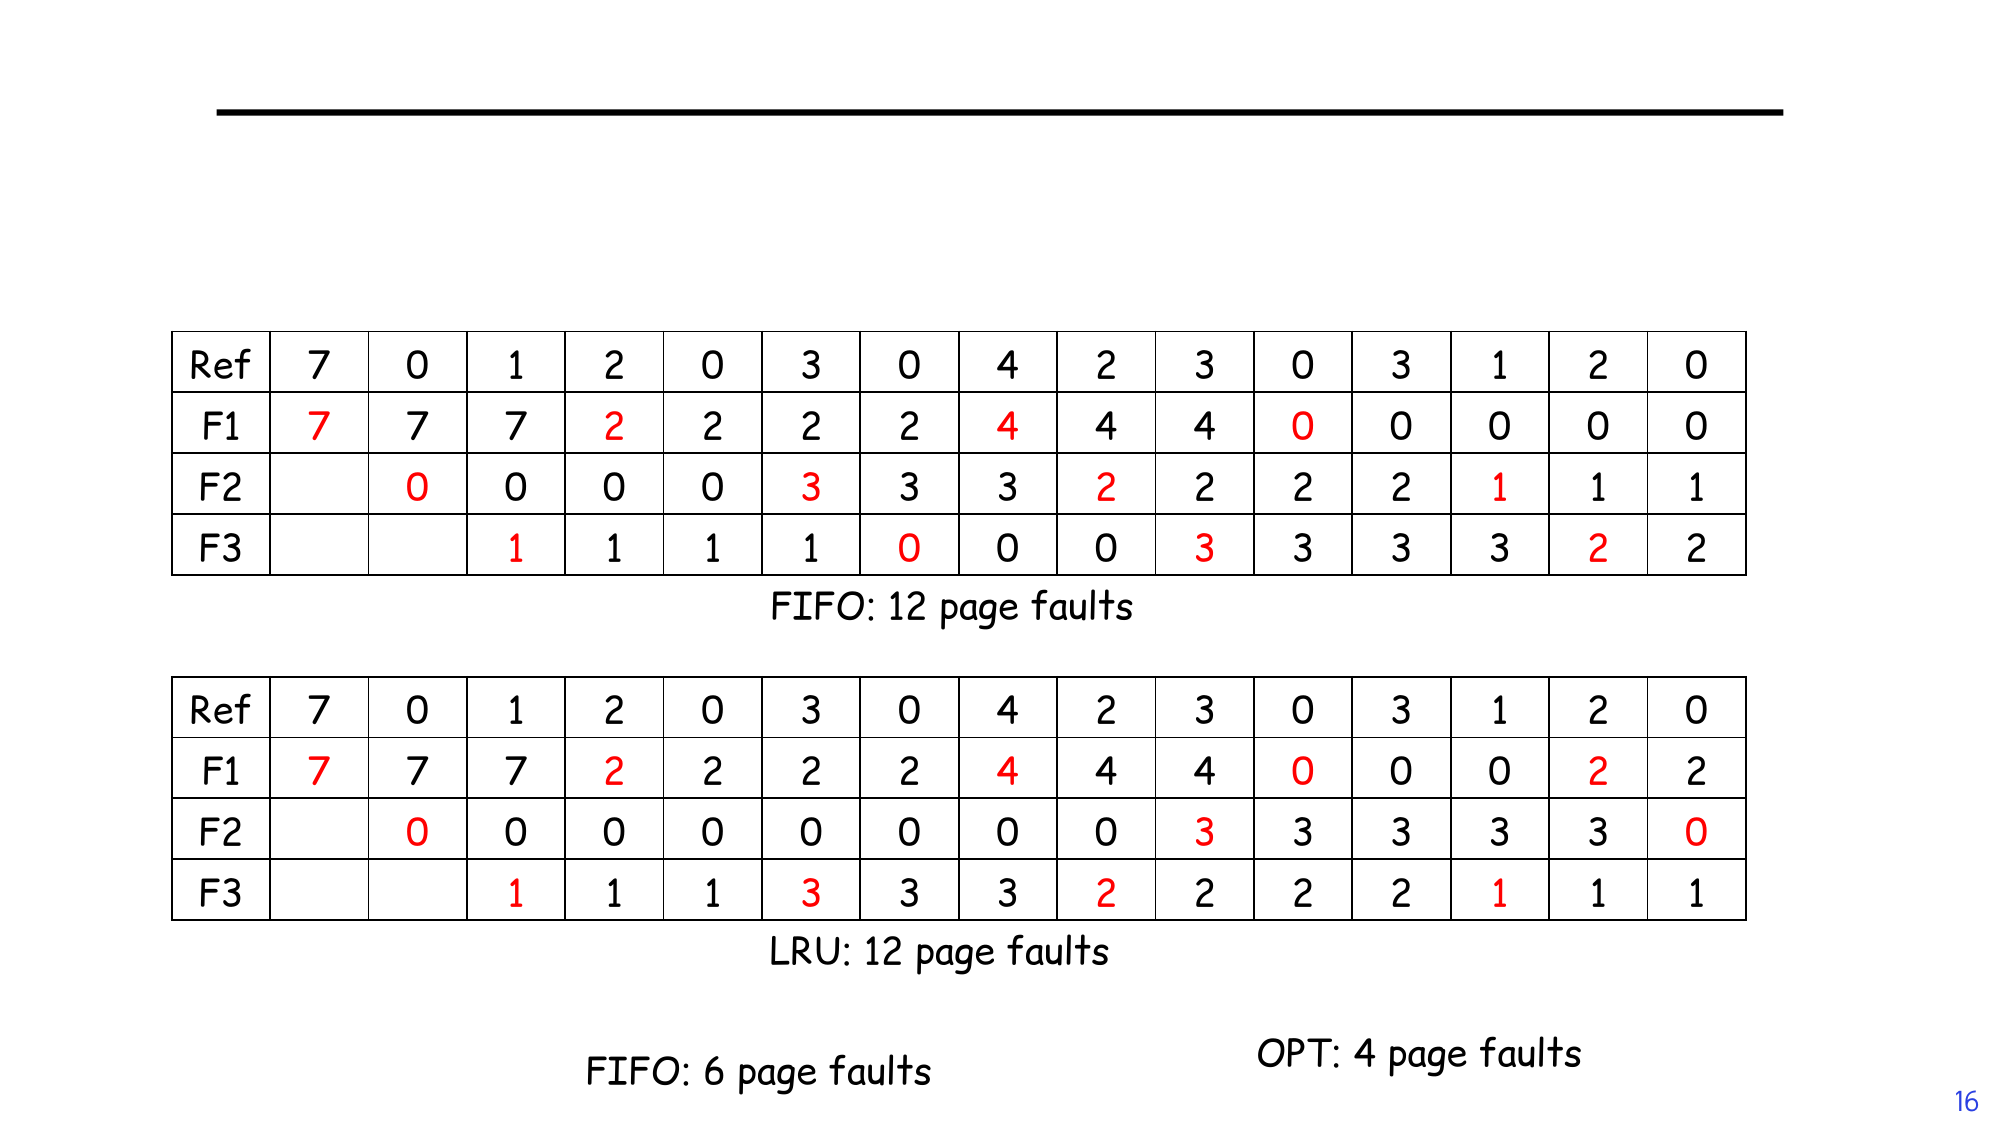

#
| Ref | 7 | 0 | 1 | 2 | 0 | 3 | 0 | 4 | 2 | 3 | 0 | 3 | 1 | 2 | 0 |
| --- | --- | --- | --- | --- | --- | --- | --- | --- | --- | --- | --- | --- | --- | --- | --- |
| F1 | 7 | 7 | 7 | 2 | 2 | 2 | 2 | 4 | 4 | 4 | 0 | 0 | 0 | 0 | 0 |
| F2 |  | 0 | 0 | 0 | 0 | 3 | 3 | 3 | 2 | 2 | 2 | 2 | 1 | 1 | 1 |
| F3 |  |  | 1 | 1 | 1 | 1 | 0 | 0 | 0 | 3 | 3 | 3 | 3 | 2 | 2 |
FIFO: 12 page faults
| Ref | 7 | 0 | 1 | 2 | 0 | 3 | 0 | 4 | 2 | 3 | 0 | 3 | 1 | 2 | 0 |
| --- | --- | --- | --- | --- | --- | --- | --- | --- | --- | --- | --- | --- | --- | --- | --- |
| F1 | 7 | 7 | 7 | 2 | 2 | 2 | 2 | 4 | 4 | 4 | 0 | 0 | 0 | 2 | 2 |
| F2 |  | 0 | 0 | 0 | 0 | 0 | 0 | 0 | 0 | 3 | 3 | 3 | 3 | 3 | 0 |
| F3 |  |  | 1 | 1 | 1 | 3 | 3 | 3 | 2 | 2 | 2 | 2 | 1 | 1 | 1 |
LRU: 12 page faults
OPT: 4 page faults
FIFO: 6 page faults